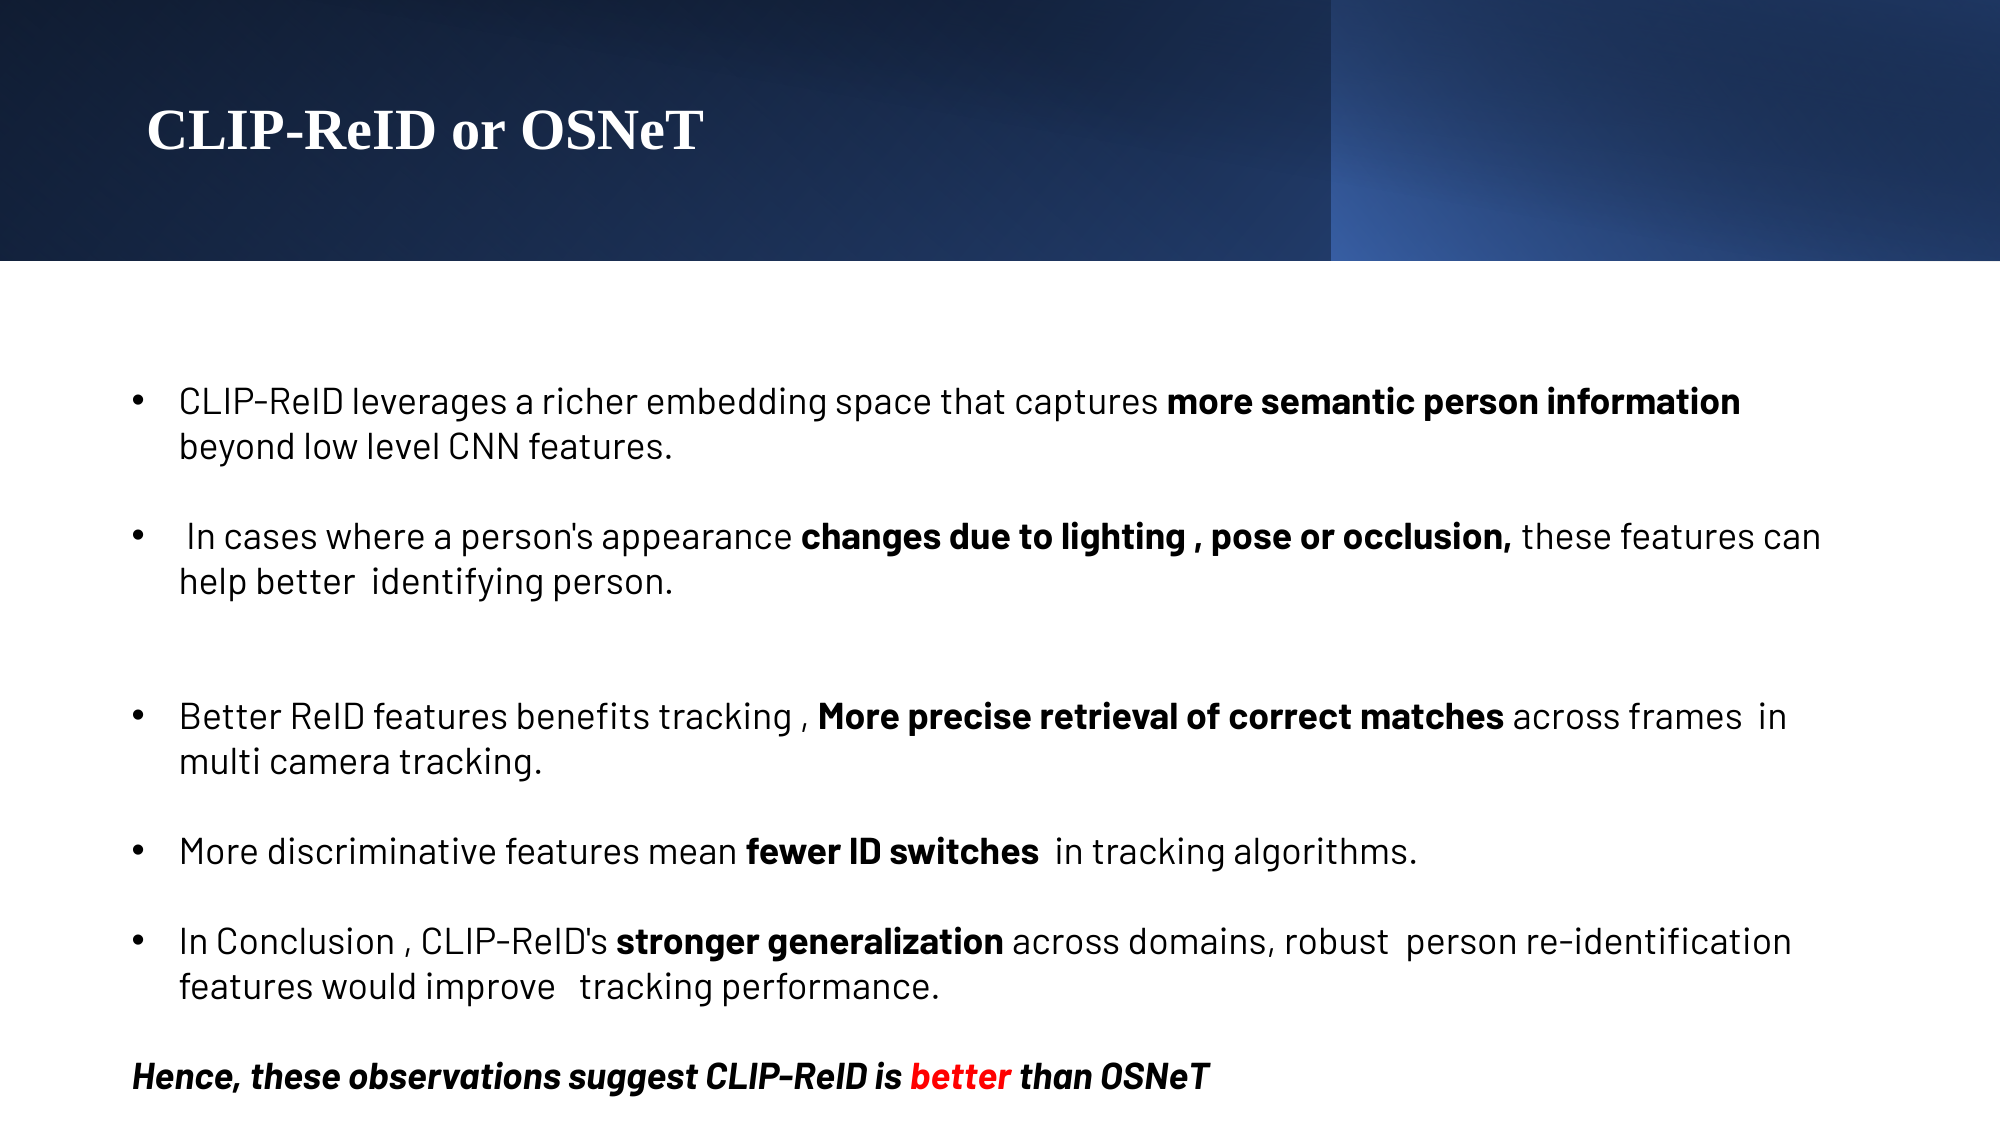

# CLIP-ReID or OSNeT

CLIP-ReID leverages a richer embedding space that captures more semantic person information
beyond low level CNN features.

 In cases where a person's appearance changes due to lighting , pose or occlusion, these features can  help better  identifying person.

Better ReID features benefits tracking , More precise retrieval of correct matches across frames  in multi camera tracking.

More discriminative features mean fewer ID switches  in tracking algorithms.

In Conclusion , CLIP-ReID's stronger generalization across domains, robust  person re-identification  features would improve   tracking performance.

Hence, these observations suggest CLIP-ReID is better than OSNeT